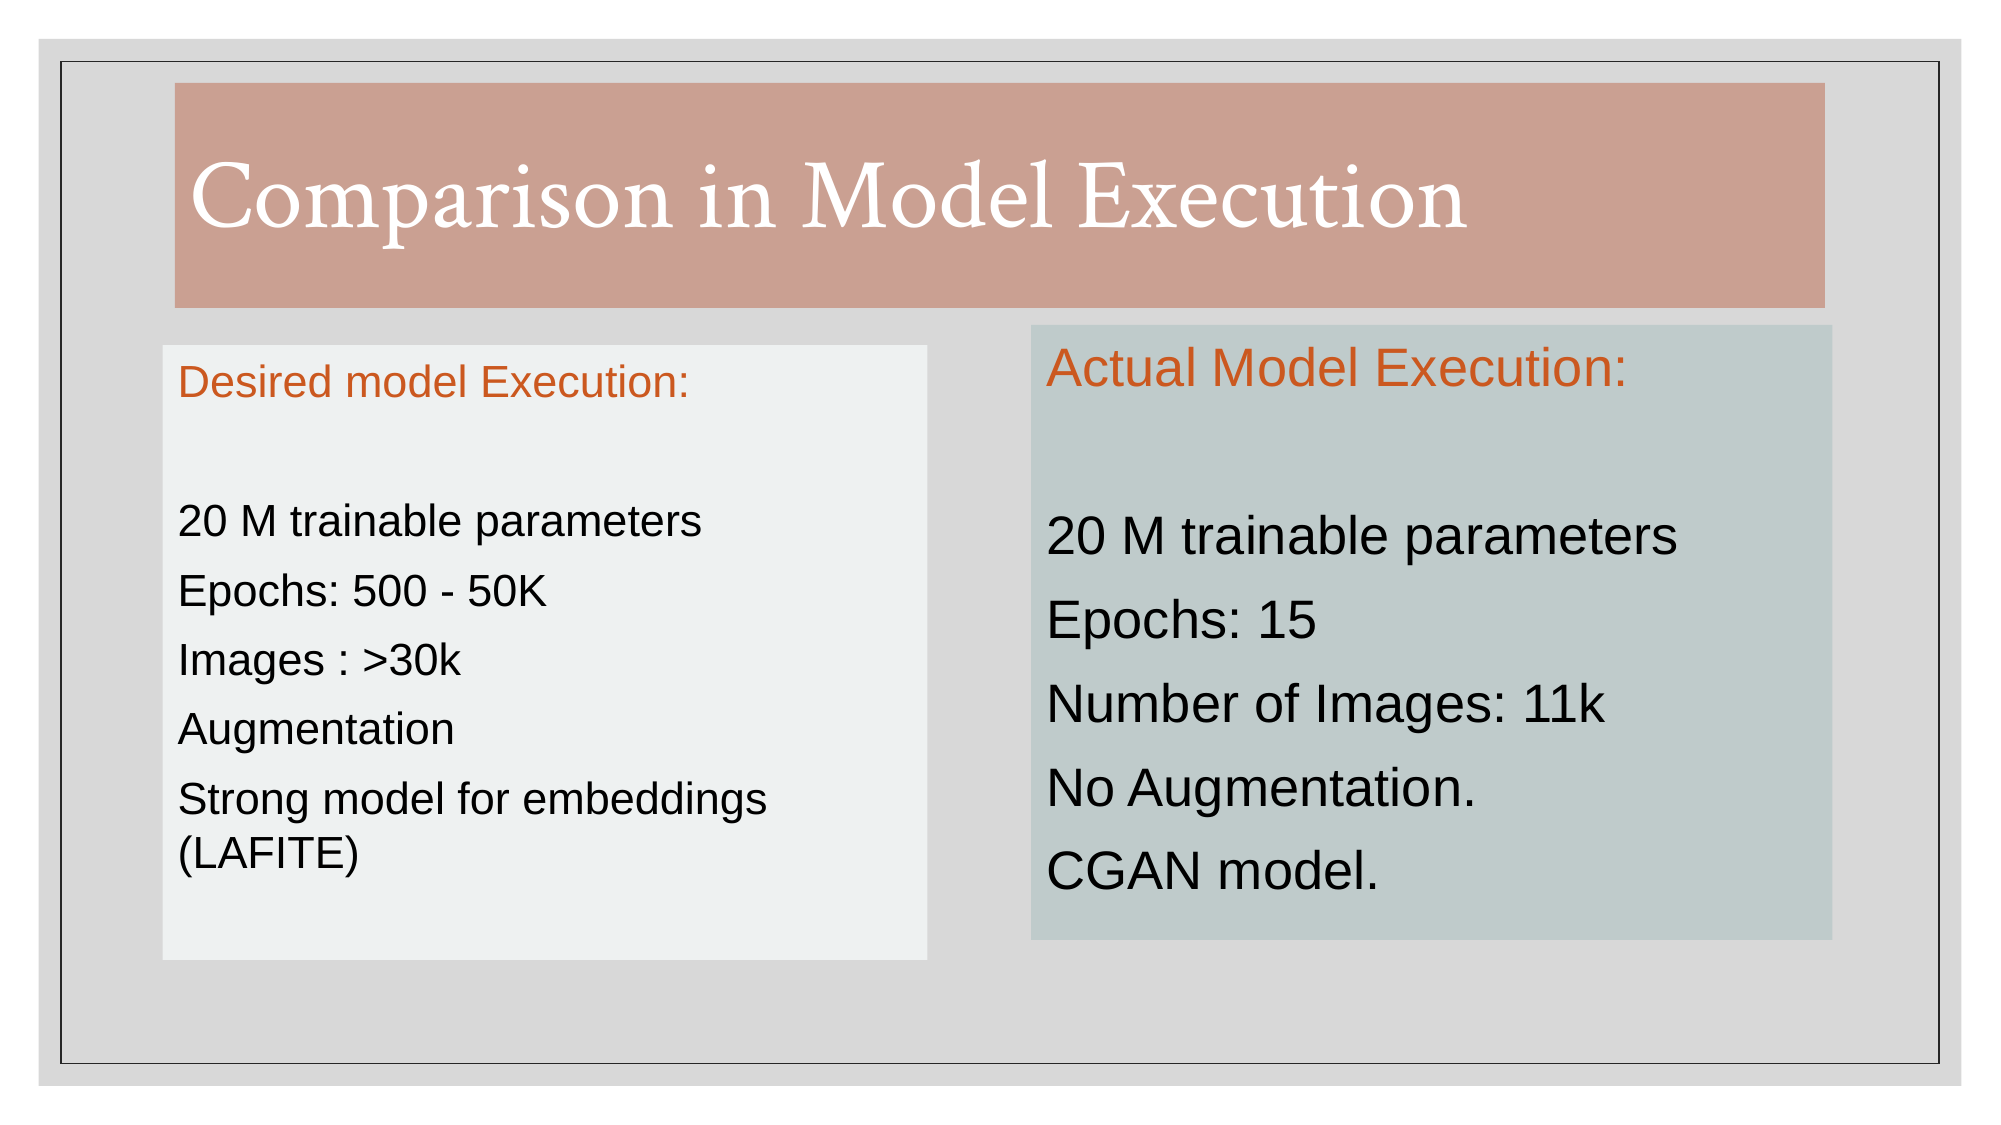

# Comparison in Model Execution
Actual Model Execution:

20 M trainable parameters
Epochs: 15
Number of Images: 11k
No Augmentation.
CGAN model.
Desired model Execution:

20 M trainable parameters
Epochs: 500 - 50K
Images : >30k
Augmentation
Strong model for embeddings (LAFITE)